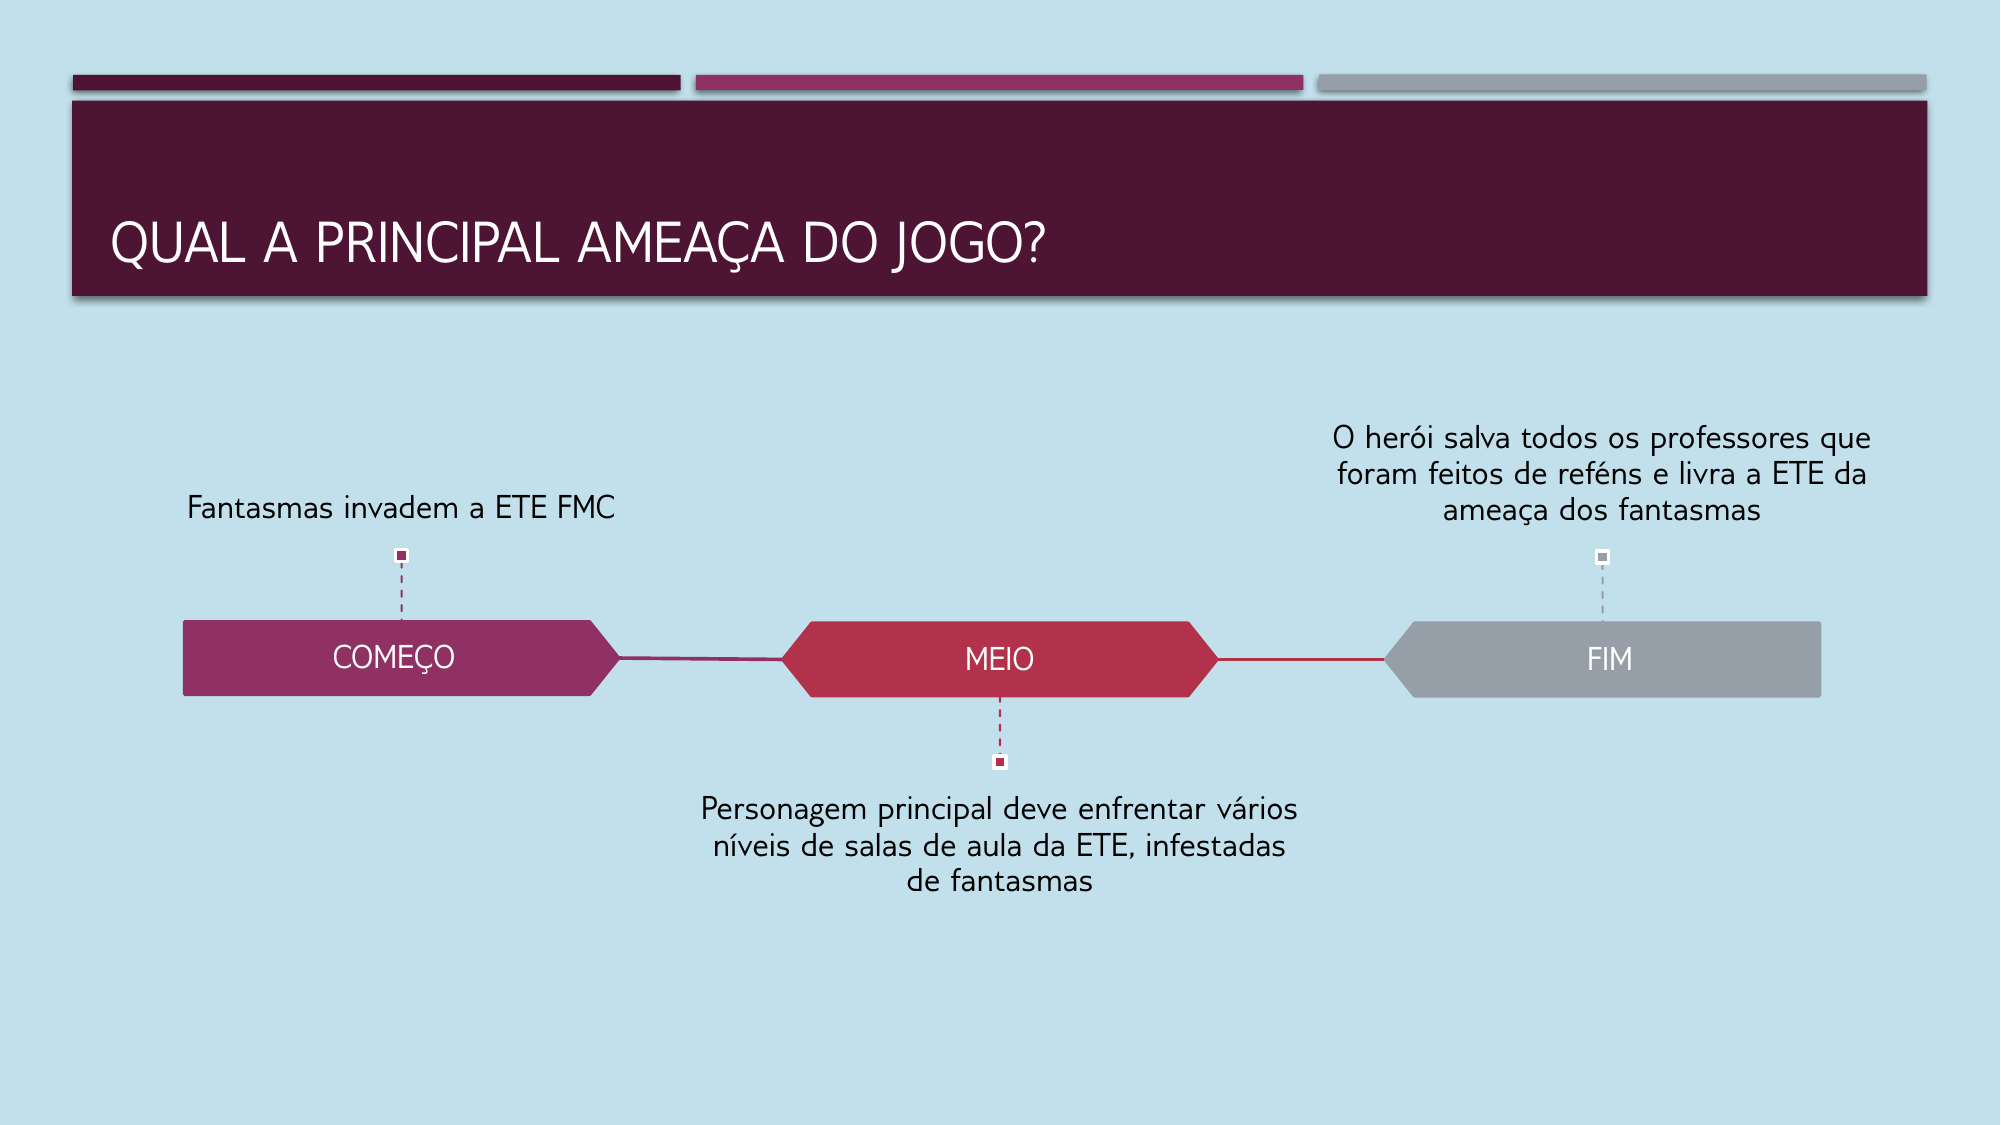

# Qual a principal ameaça do jogo?
COMEÇO
Fantasmas invadem a ETE FMC
MEIO
Personagem principal deve enfrentar vários níveis de salas de aula da ETE, infestadas de fantasmas
FIM
O herói salva todos os professores que foram feitos de reféns e livra a ETE da ameaça dos fantasmas